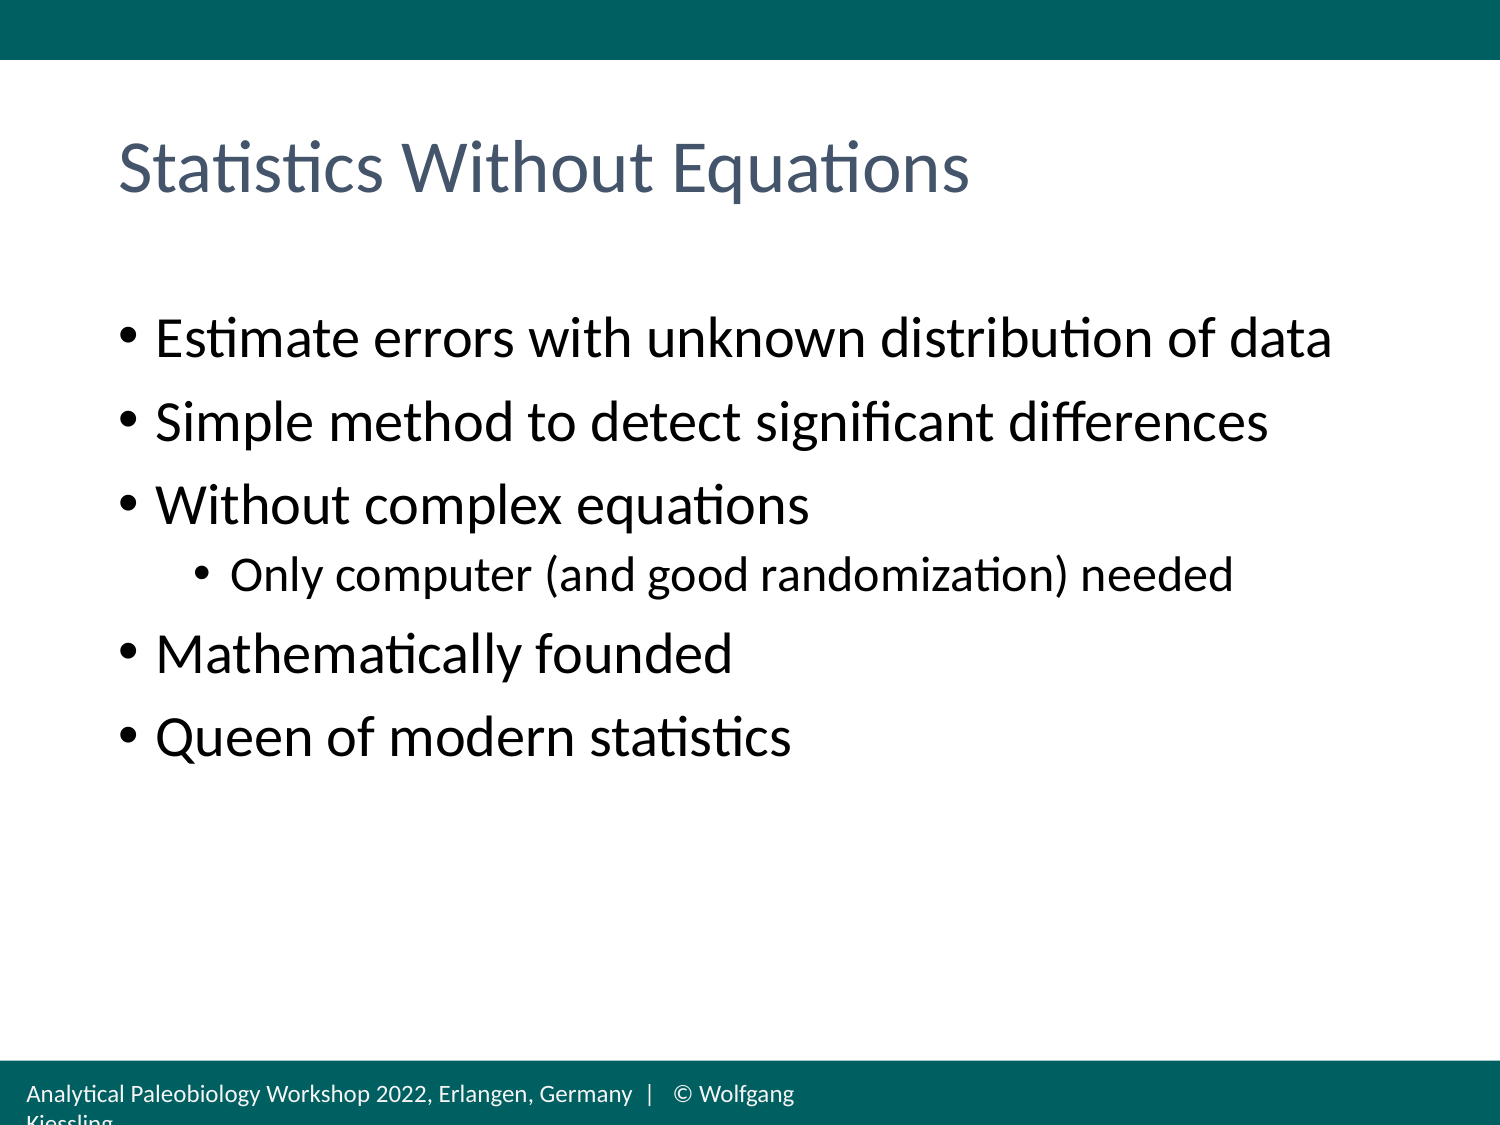

# Statistics Without Equations
Estimate errors with unknown distribution of data
Simple method to detect significant differences
Without complex equations
Only computer (and good randomization) needed
Mathematically founded
Queen of modern statistics